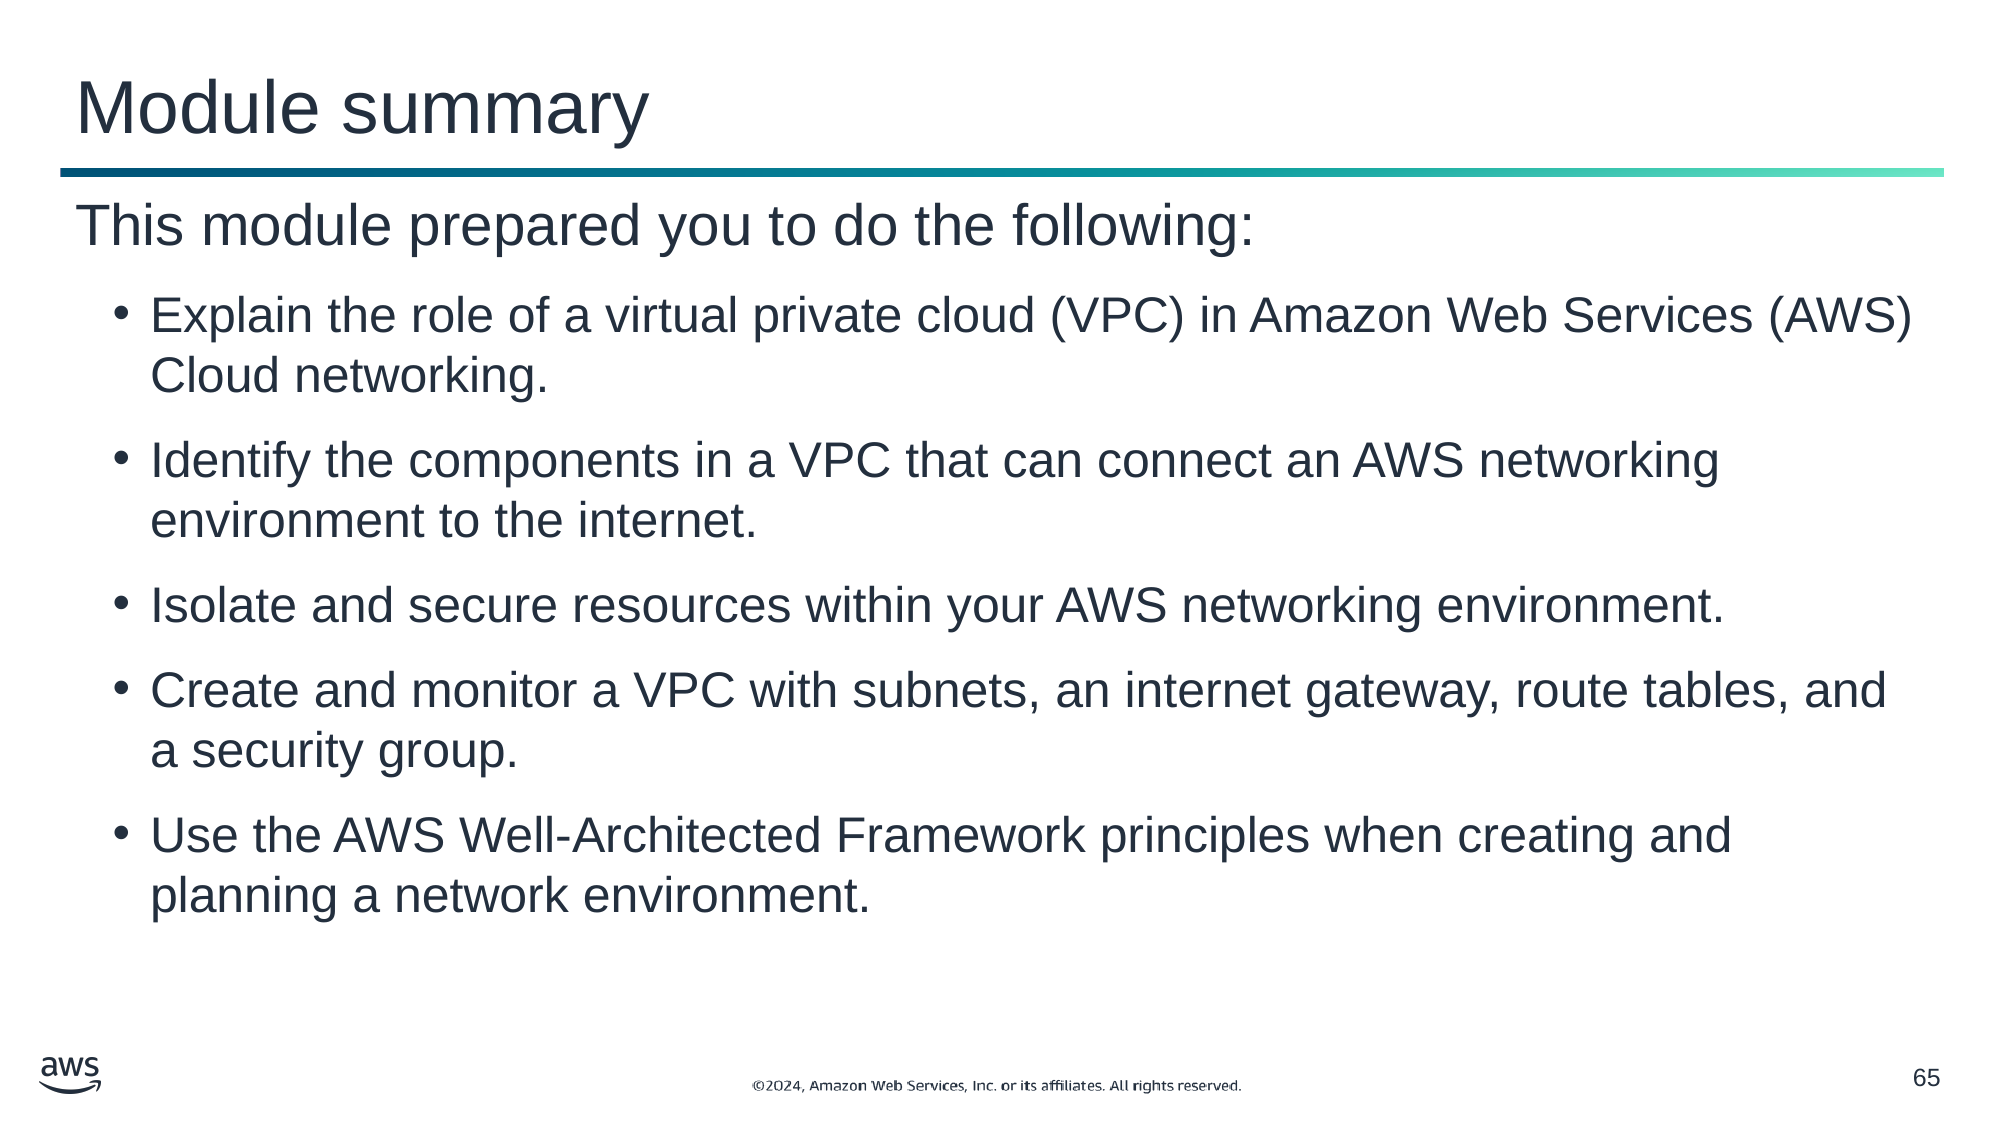

# Module summary
This module prepared you to do the following:
Explain the role of a virtual private cloud (VPC) in Amazon Web Services (AWS) Cloud networking.
Identify the components in a VPC that can connect an AWS networking environment to the internet.
Isolate and secure resources within your AWS networking environment.
Create and monitor a VPC with subnets, an internet gateway, route tables, and a security group.
Use the AWS Well-Architected Framework principles when creating and planning a network environment.
65